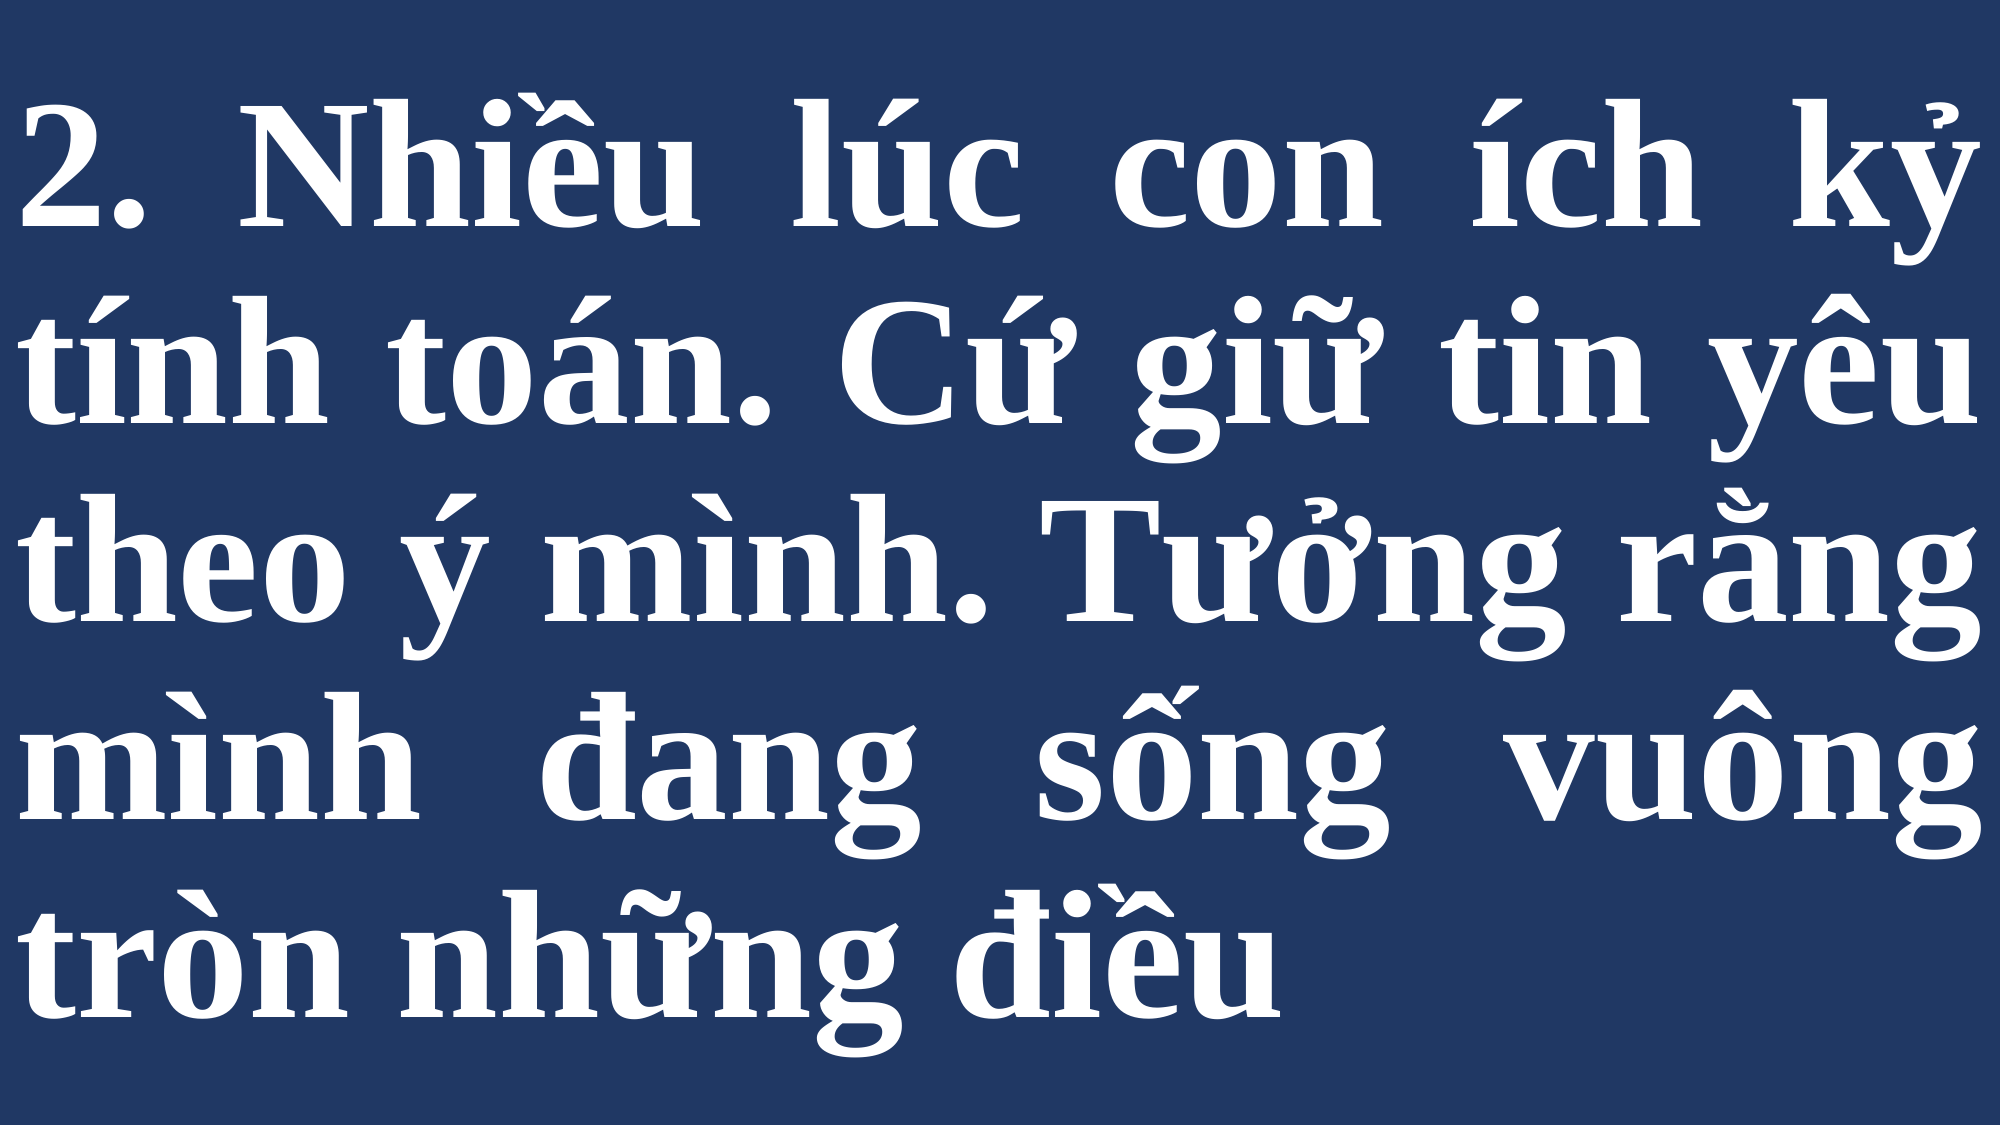

# 2. Nhiều lúc con ích kỷ tính toán. Cứ giữ tin yêu theo ý mình. Tưởng rằng mình đang sống vuông tròn những điều